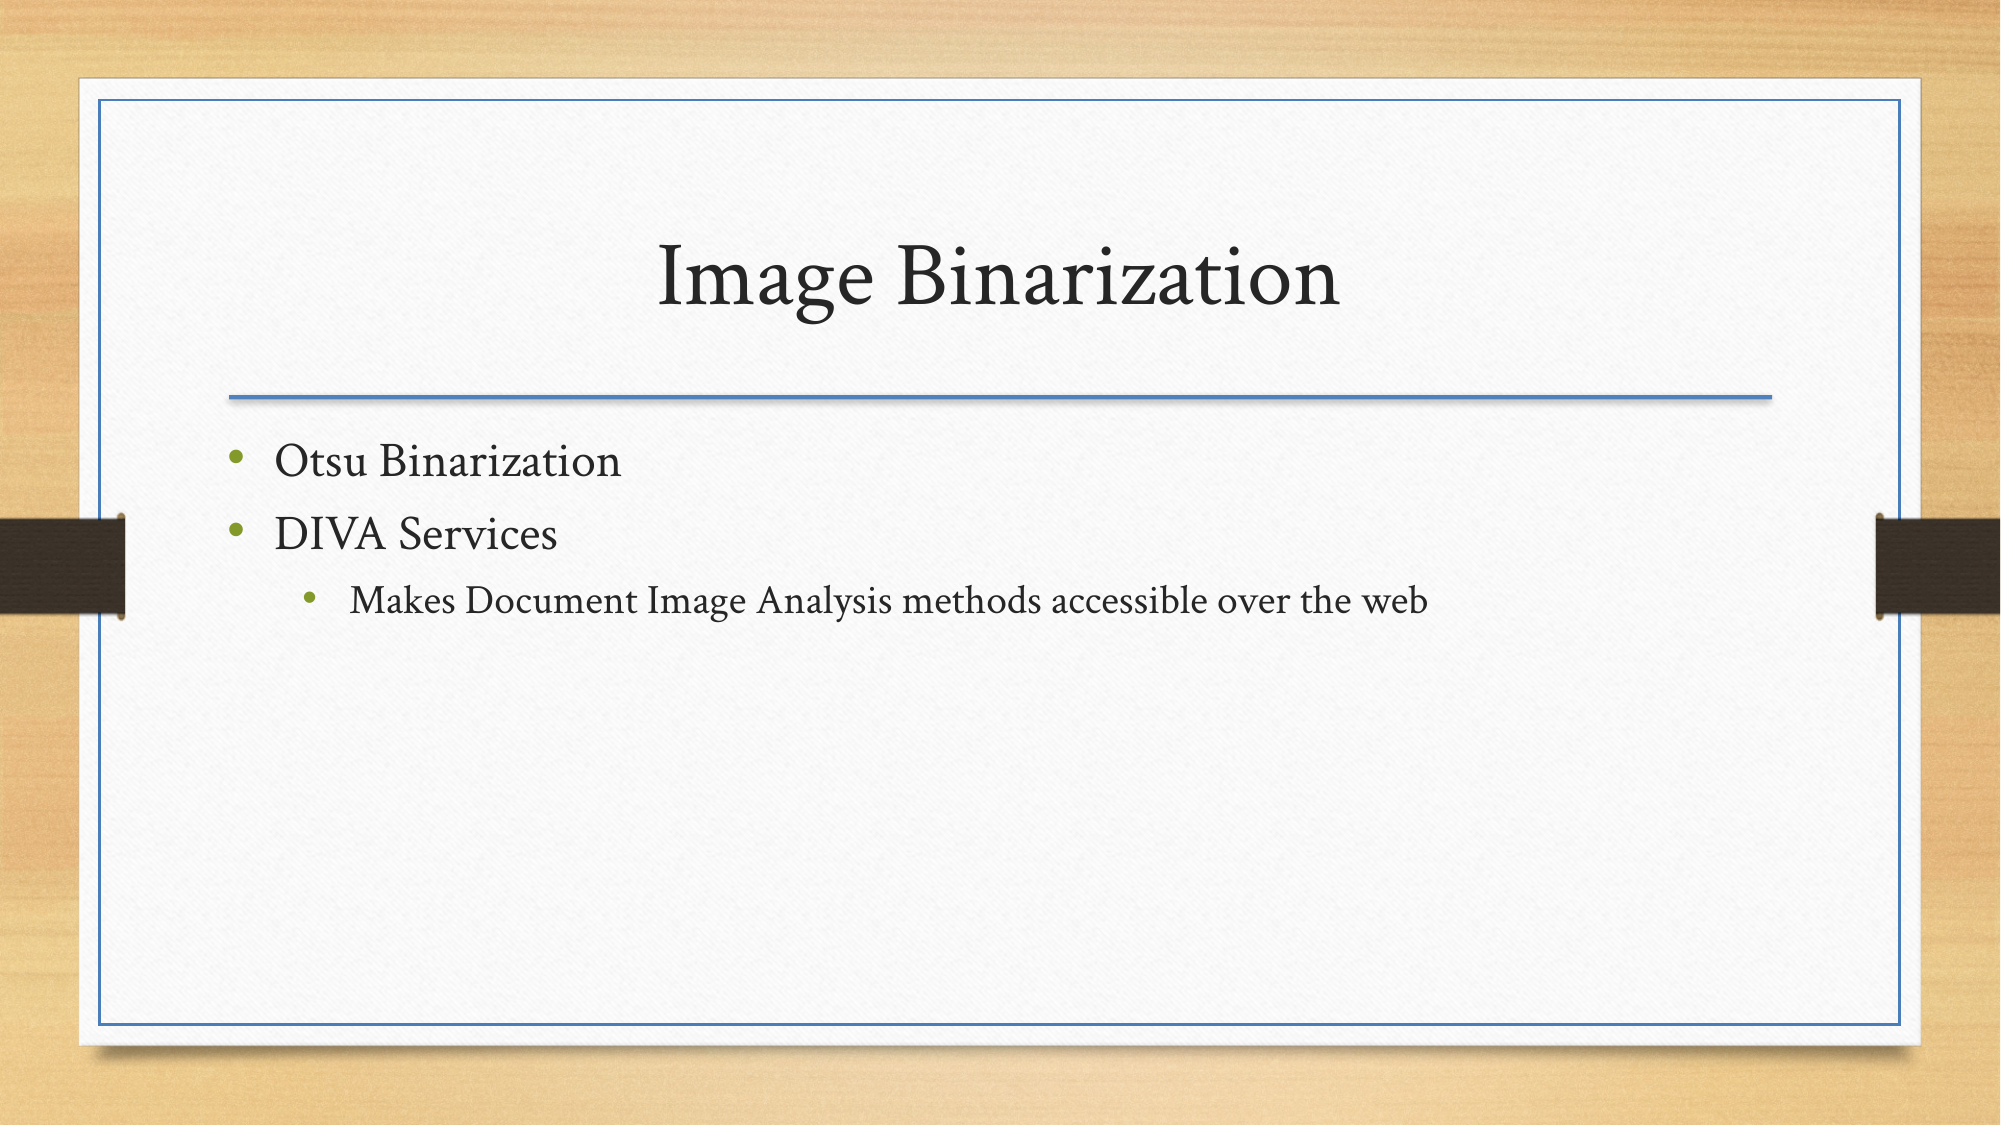

Image Binarization
Otsu Binarization
DIVA Services
Makes Document Image Analysis methods accessible over the web